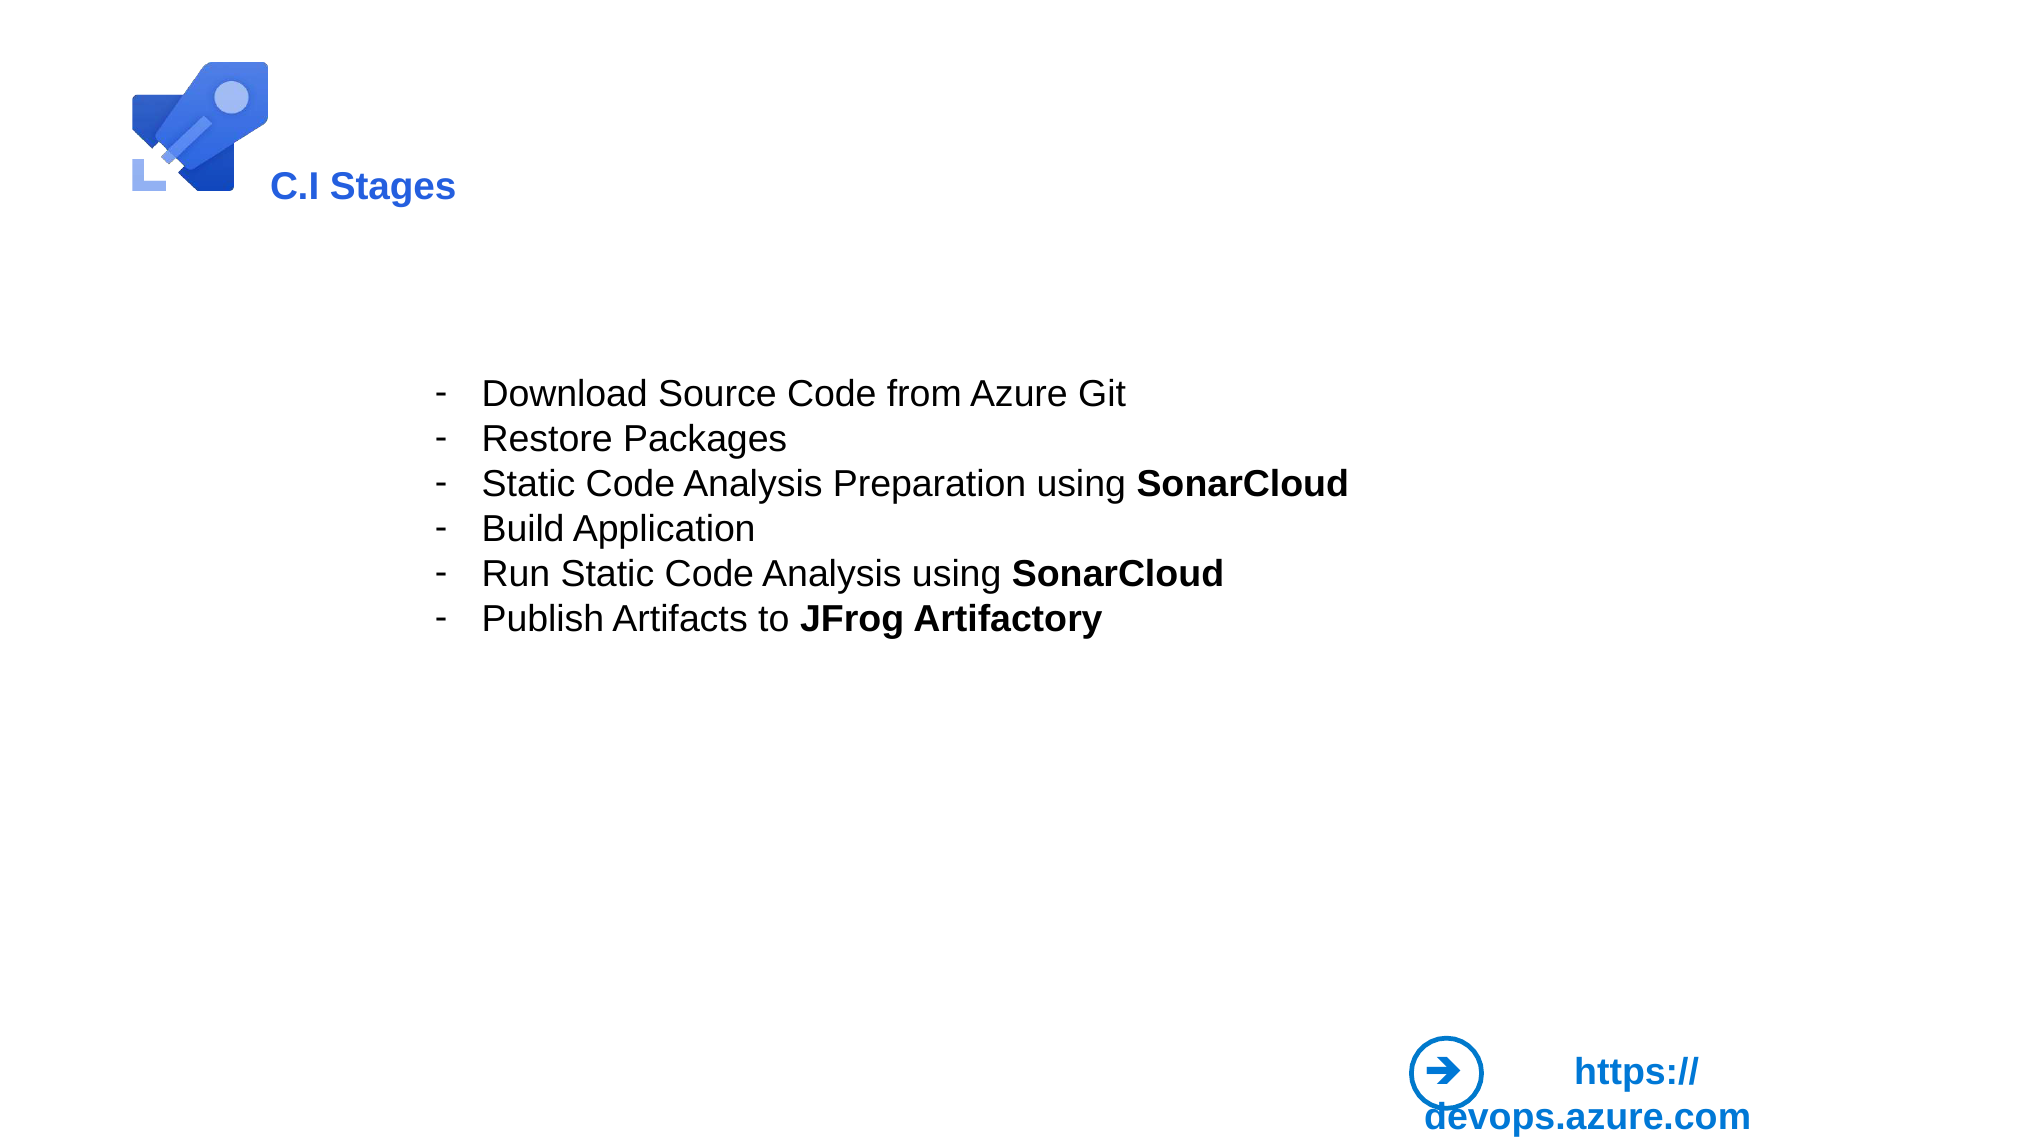

C.I Stages
Download Source Code from Azure Git
Restore Packages
Static Code Analysis Preparation using SonarCloud
Build Application
Run Static Code Analysis using SonarCloud
Publish Artifacts to JFrog Artifactory

🡺	https://devops.azure.com